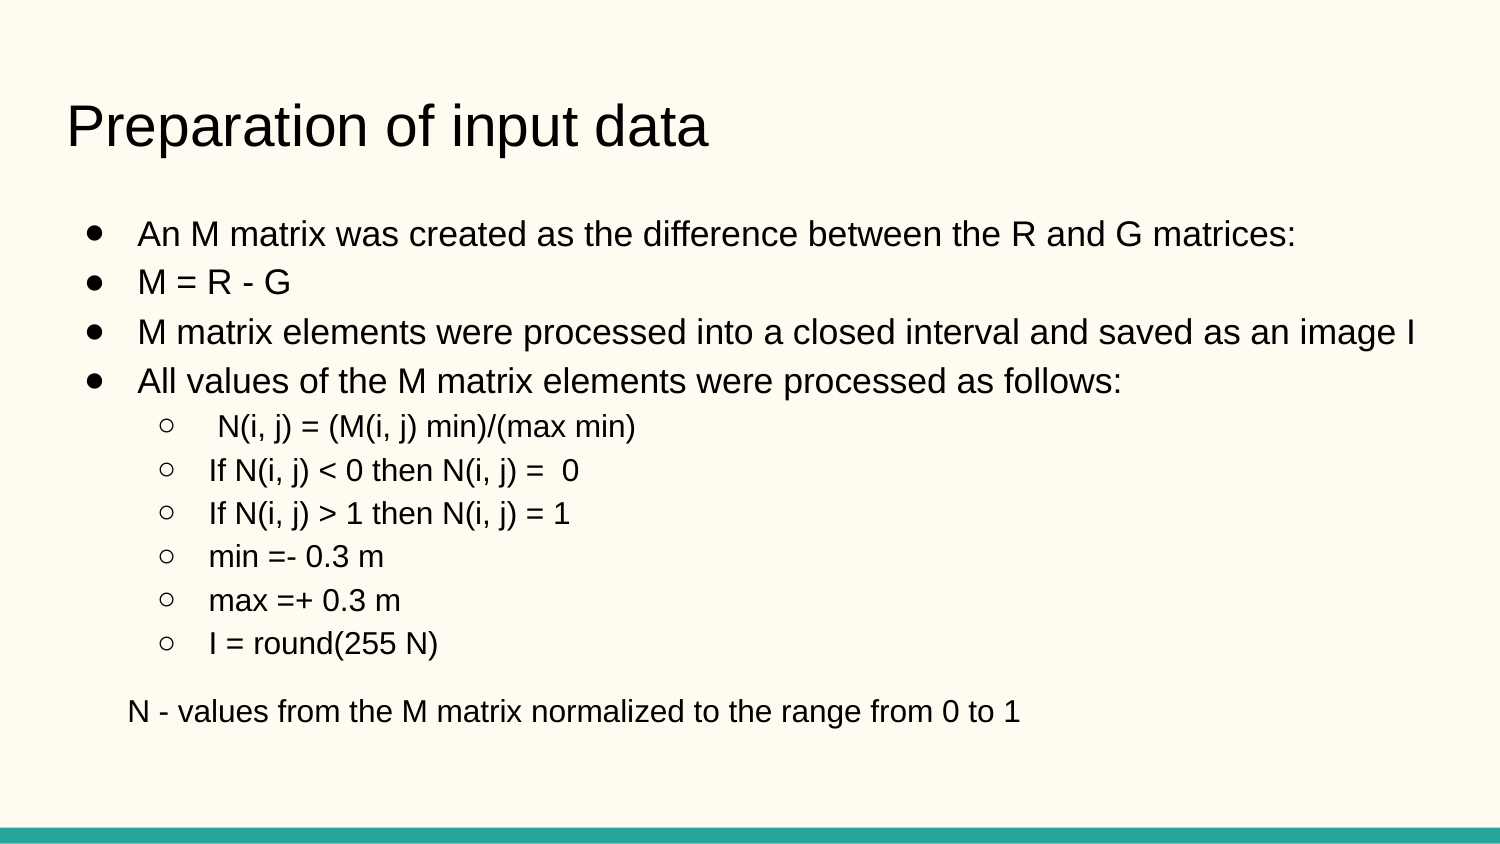

# Preparation of input data
An M matrix was created as the difference between the R and G matrices:
M = R - G
M matrix elements were processed into a closed interval and saved as an image I
All values of the M matrix elements were processed as follows:
 N(i, j) = (M(i, j) min)/(max min)
If N(i, j) < 0 then N(i, j) =  0
If N(i, j) > 1 then N(i, j) = 1
min =- 0.3 m
max =+ 0.3 m
I = round(255 N)
       N - values from the M matrix normalized to the range from 0 to 1